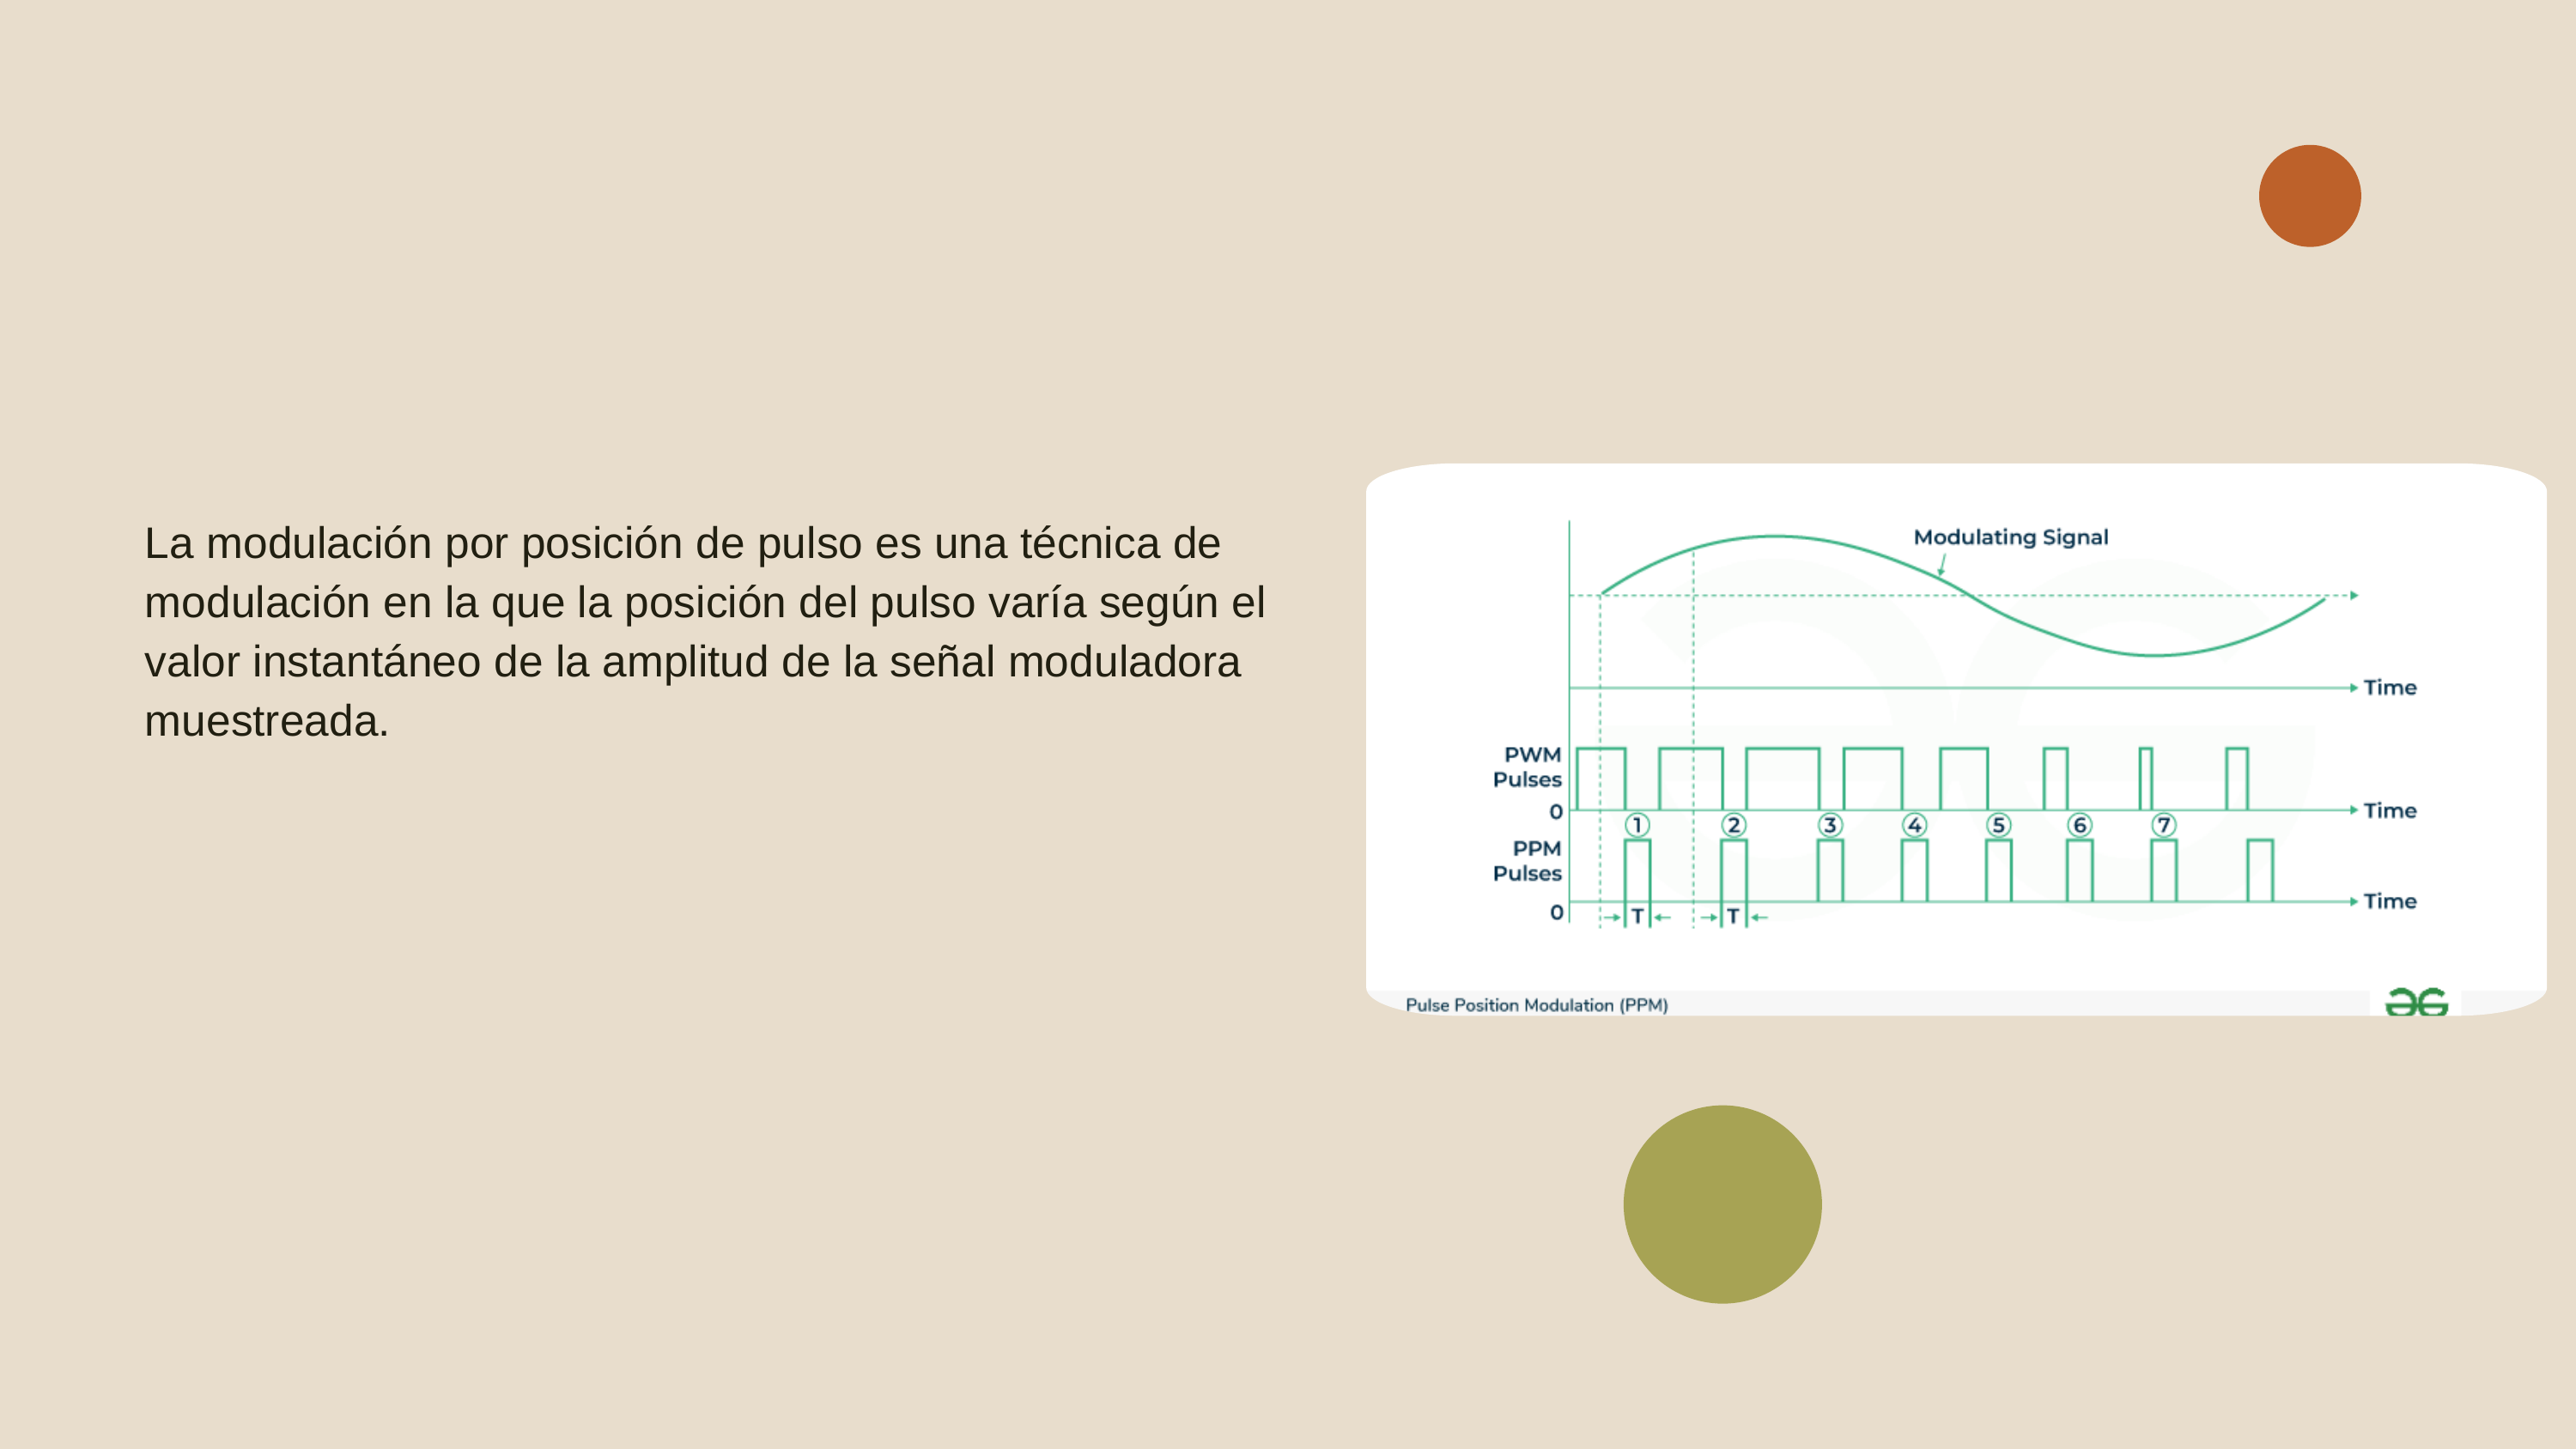

La modulación por posición de pulso es una técnica de modulación en la que la posición del pulso varía según el valor instantáneo de la amplitud de la señal moduladora muestreada.